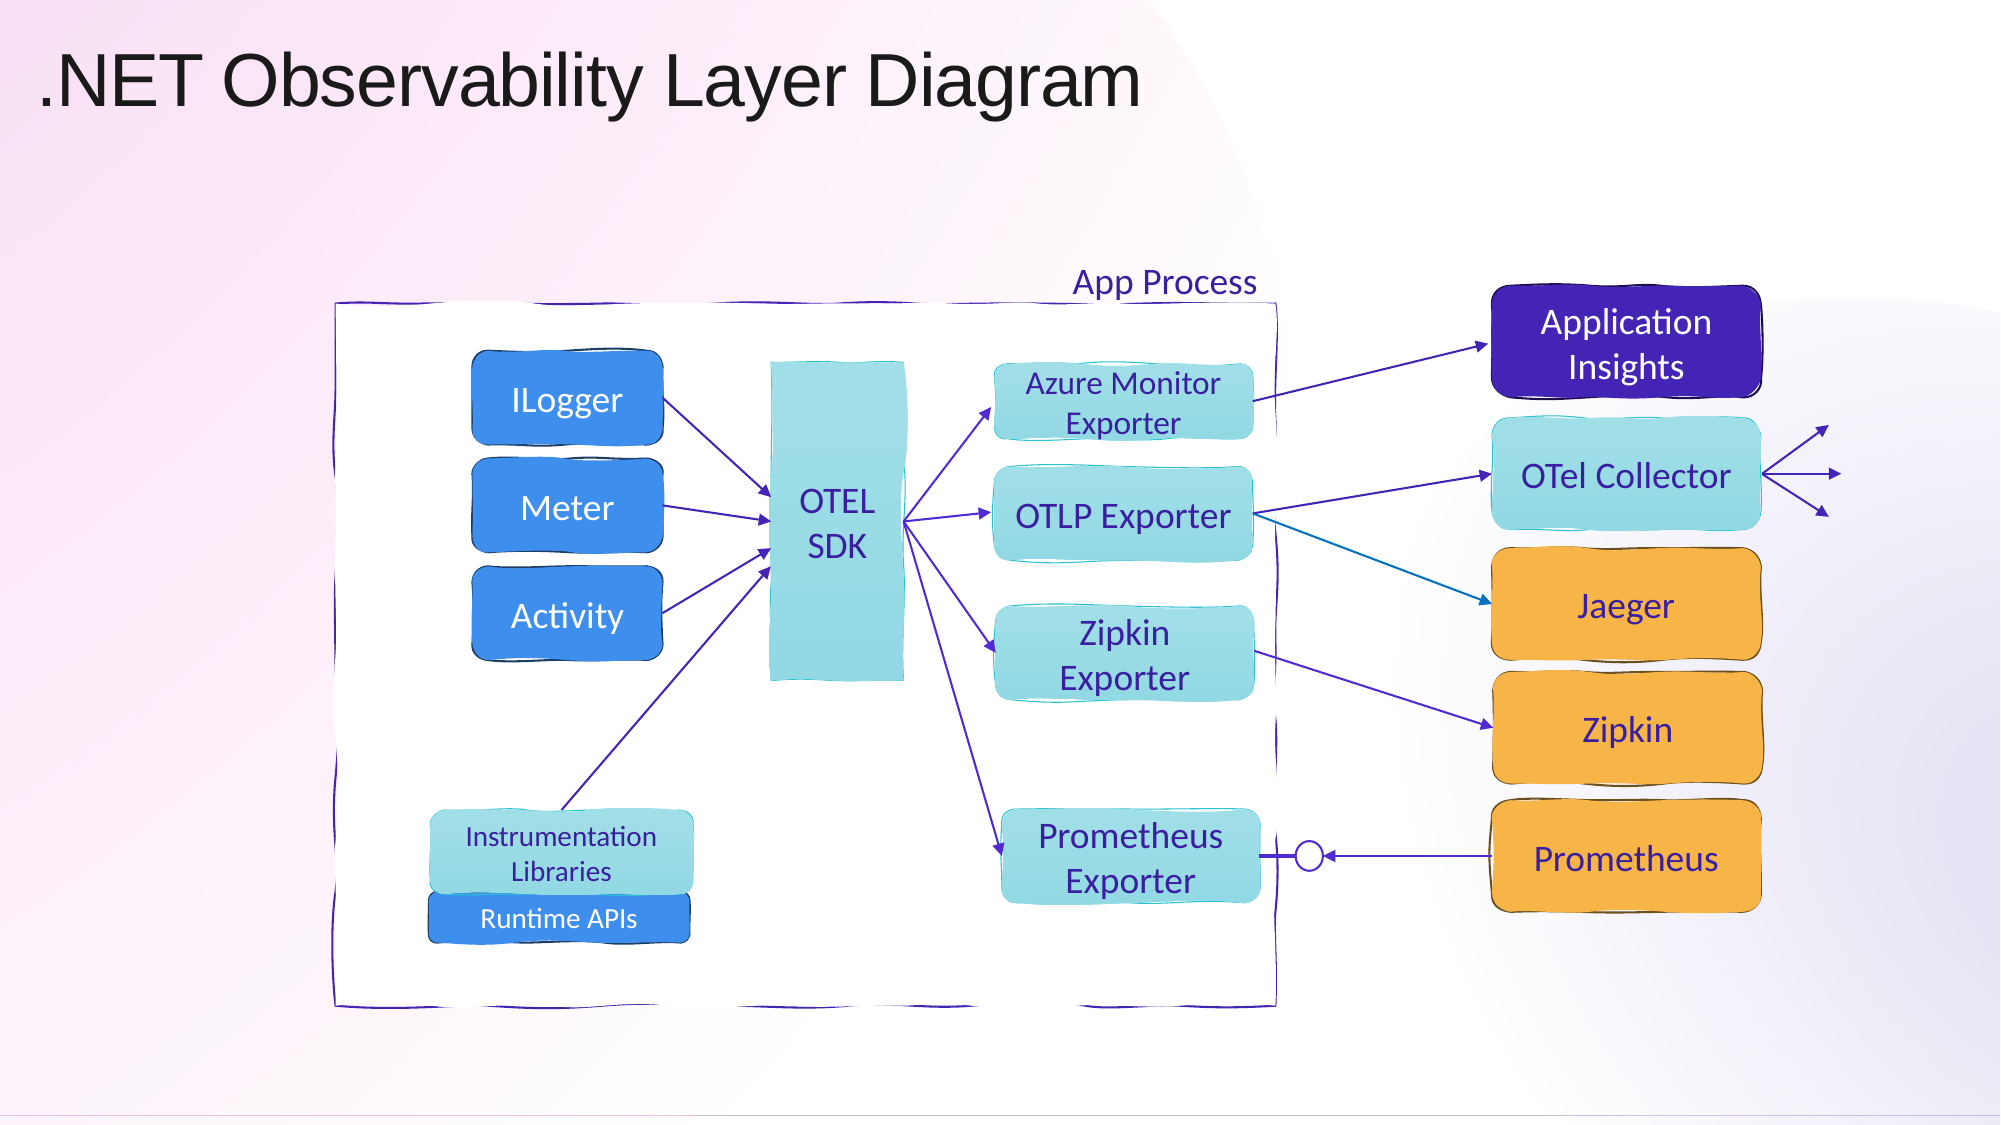

# .NET Observability Layer Diagram
App Process
Application Insights

ILogger
OTEL
SDK
Azure Monitor Exporter
OTel Collector
Meter
OTLP Exporter
Jaeger
Activity
Zipkin Exporter
Zipkin
Prometheus
Prometheus Exporter
Instrumentation Libraries

Runtime APIs